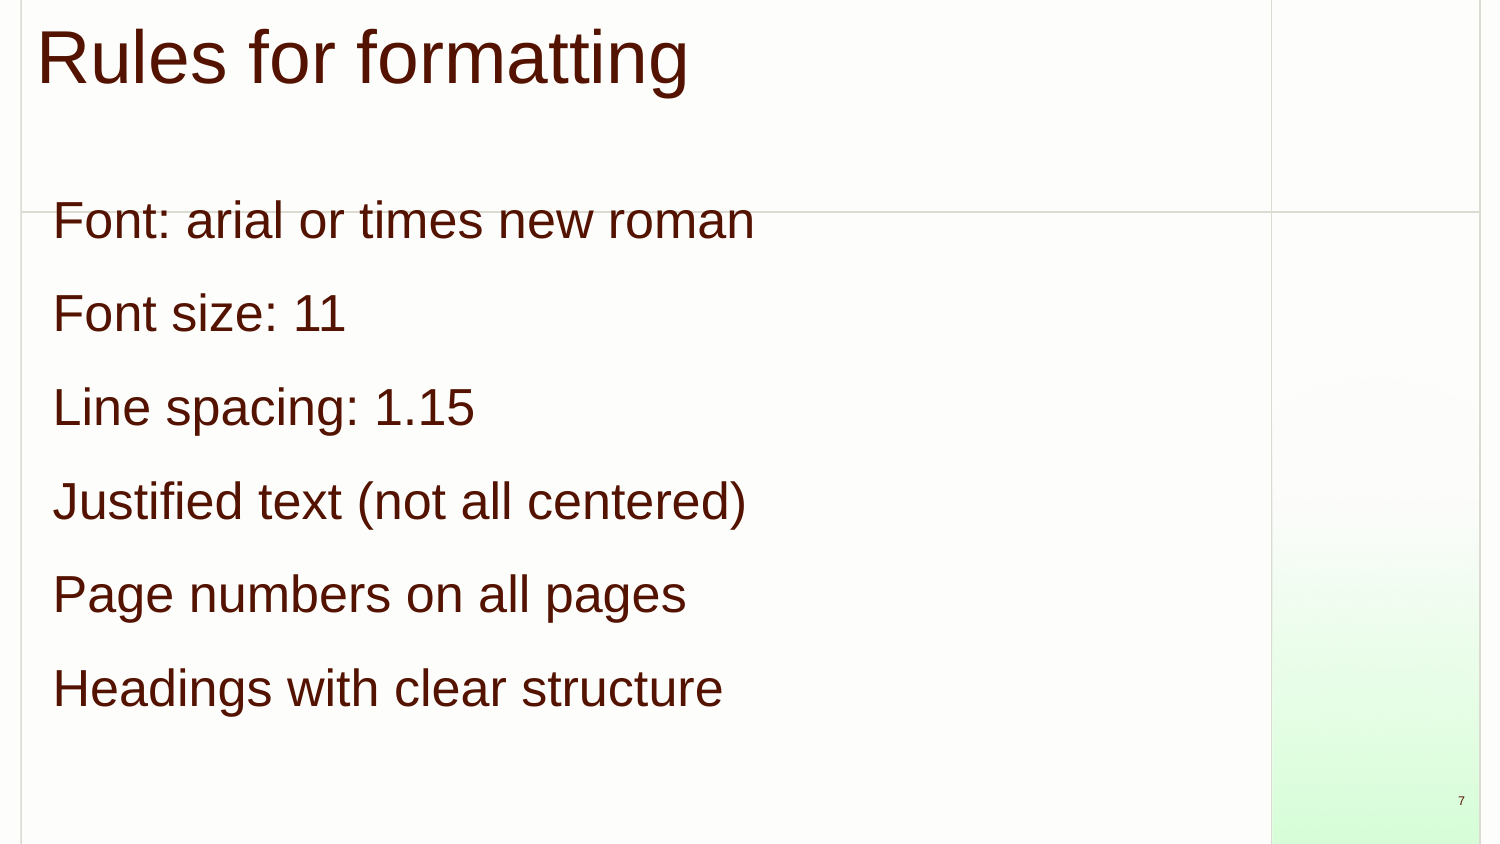

# Rules for formatting
Font: arial or times new roman
Font size: 11
Line spacing: 1.15
Justified text (not all centered)
Page numbers on all pages
Headings with clear structure
7